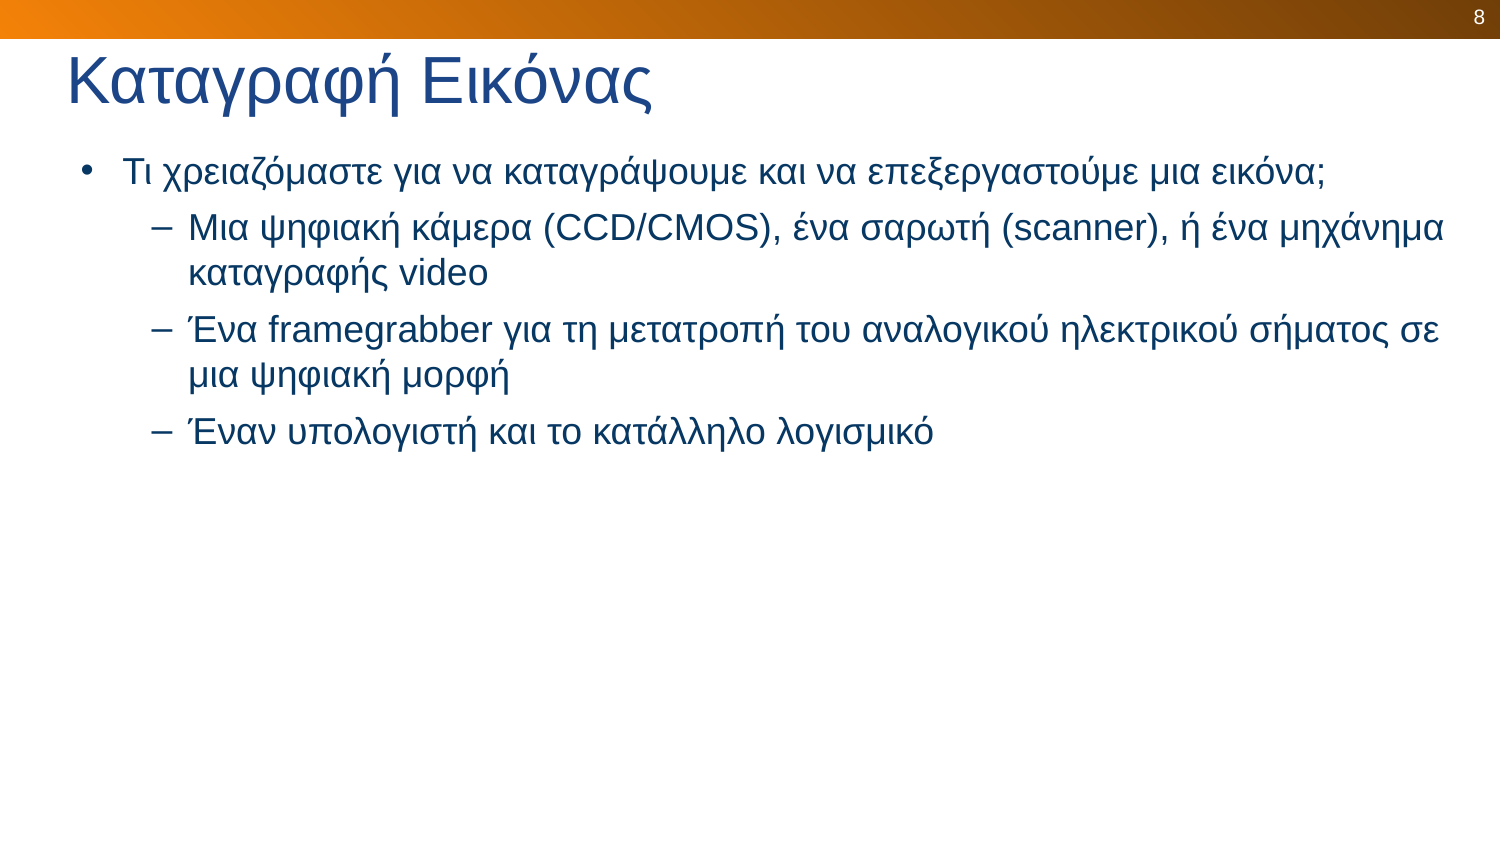

8
# Καταγραφή Εικόνας
Τι χρειαζόμαστε για να καταγράψουμε και να επεξεργαστούμε μια εικόνα;
Μια ψηφιακή κάμερα (CCD/CMOS), ένα σαρωτή (scanner), ή ένα μηχάνημα καταγραφής video
Ένα framegrabber για τη μετατροπή του αναλογικού ηλεκτρικού σήματος σε μια ψηφιακή μορφή
Έναν υπολογιστή και το κατάλληλο λογισμικό